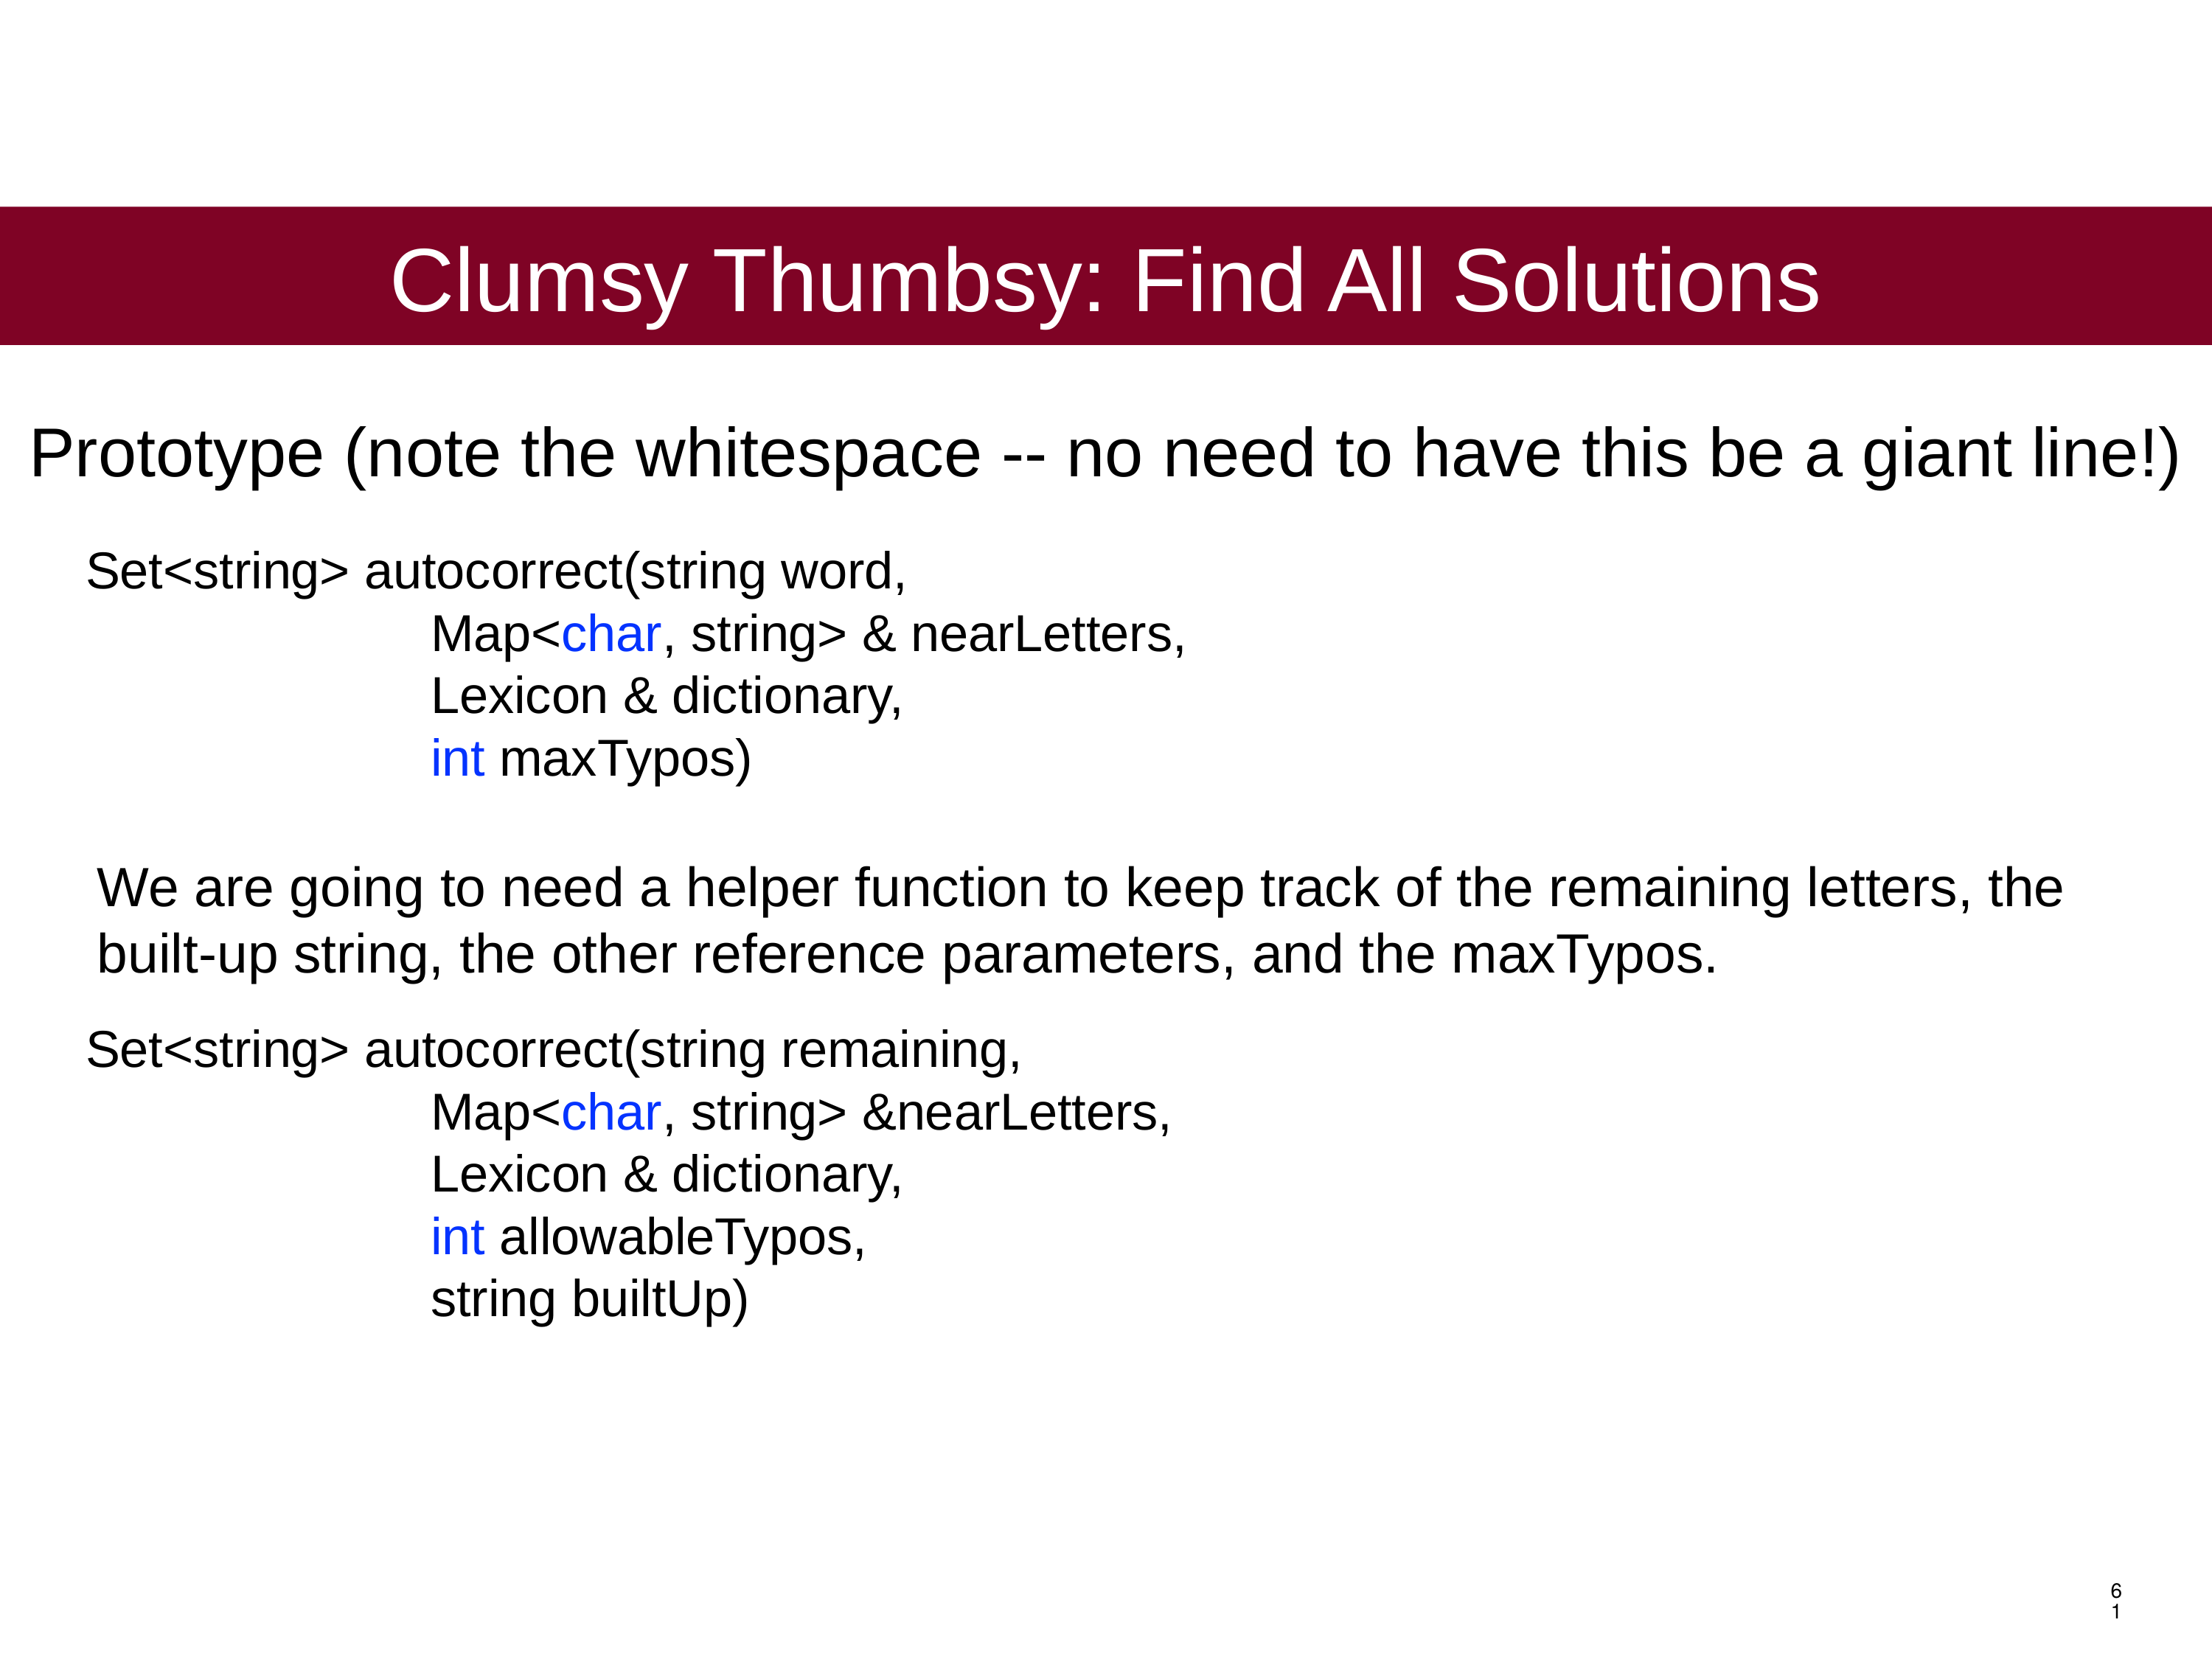

Clumsy Thumbsy: Find All Solutions
Prototype (note the whitespace -- no need to have this be a giant line!)
Set<string> autocorrect(string word,
                        Map<char, string> & nearLetters,
                        Lexicon & dictionary,
                        int maxTypos)
We are going to need a helper function to keep track of the remaining letters, the built-up string, the other reference parameters, and the maxTypos.
Set<string> autocorrect(string remaining,
                        Map<char, string> &nearLetters,
                        Lexicon & dictionary,
                        int allowableTypos,
                        string builtUp)
61